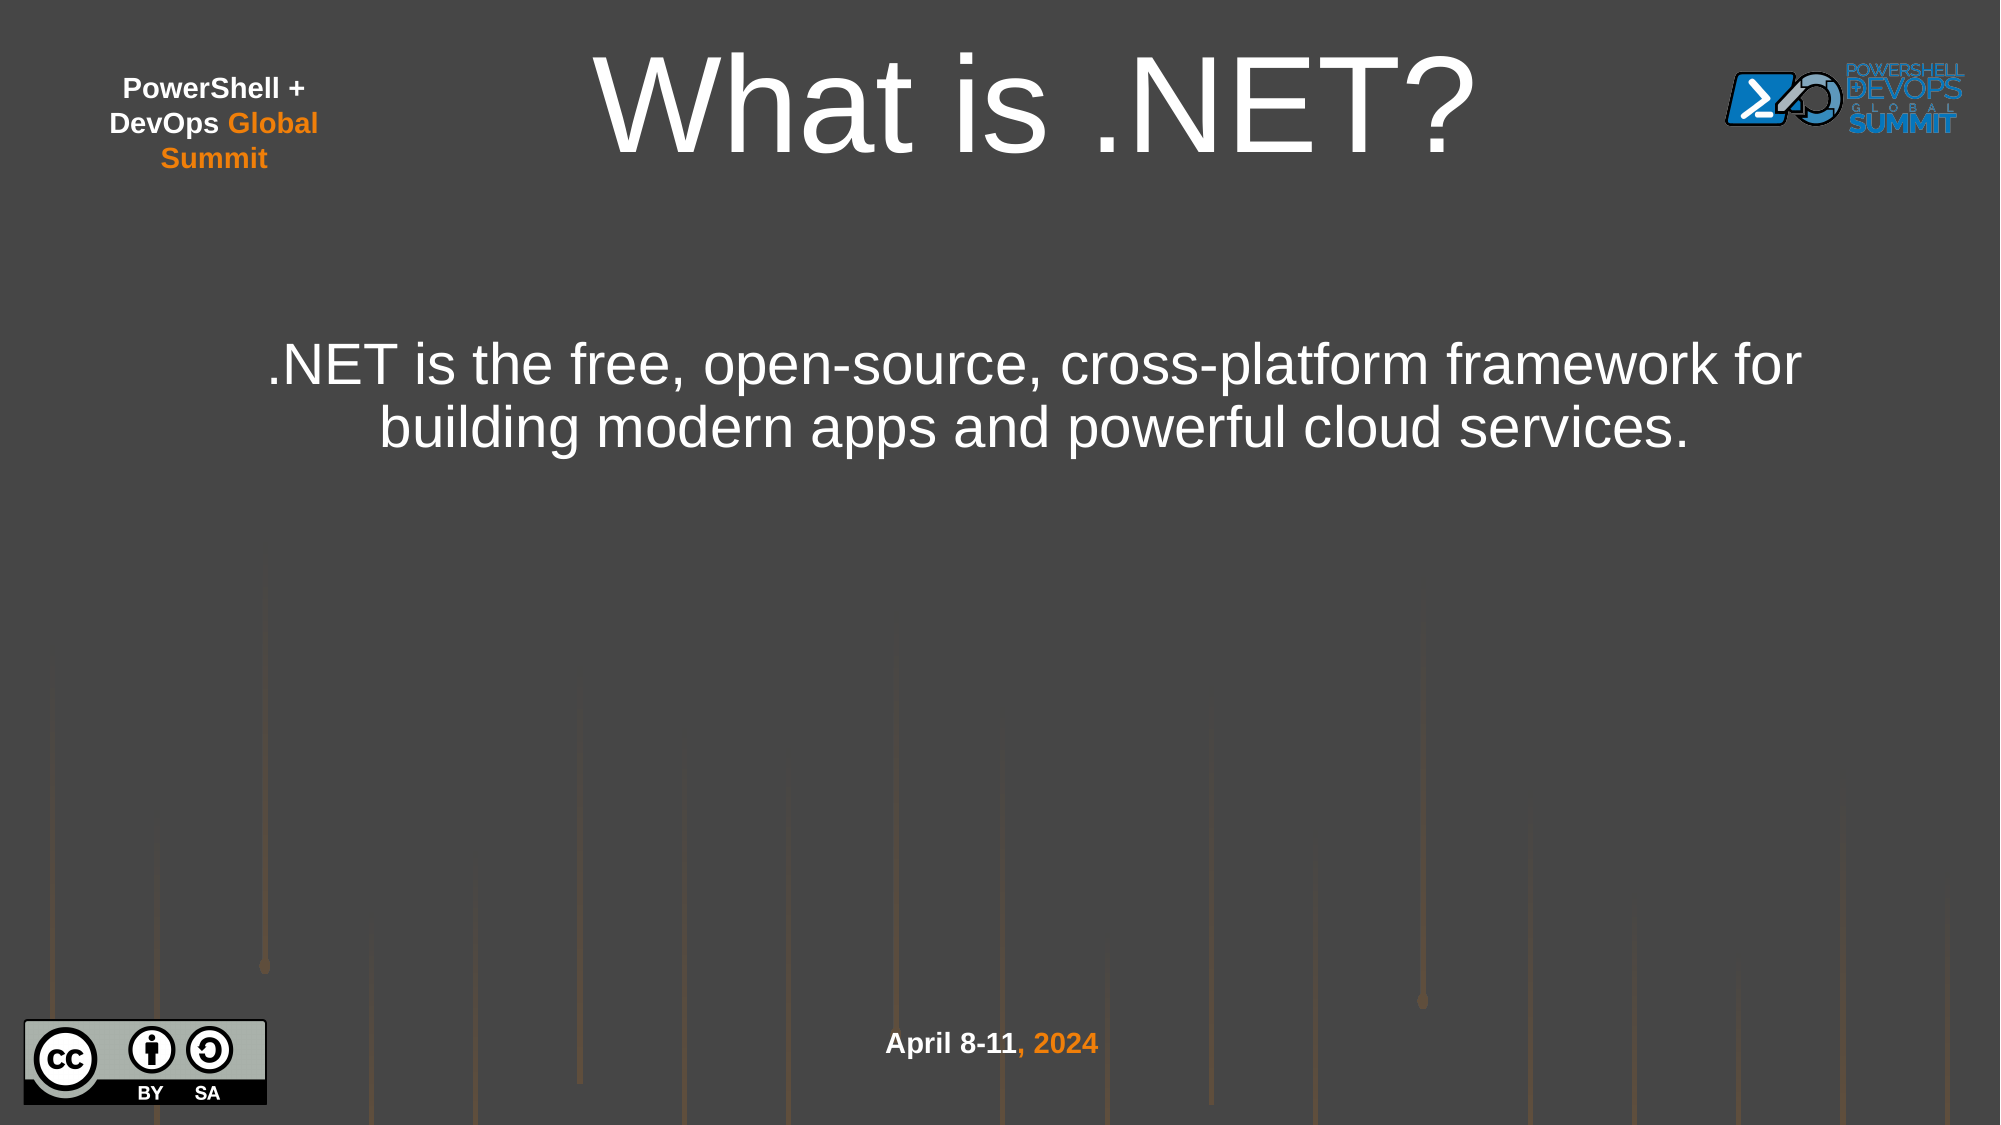

# What is .NET?
.NET is the free, open-source, cross-platform framework for building modern apps and powerful cloud services.